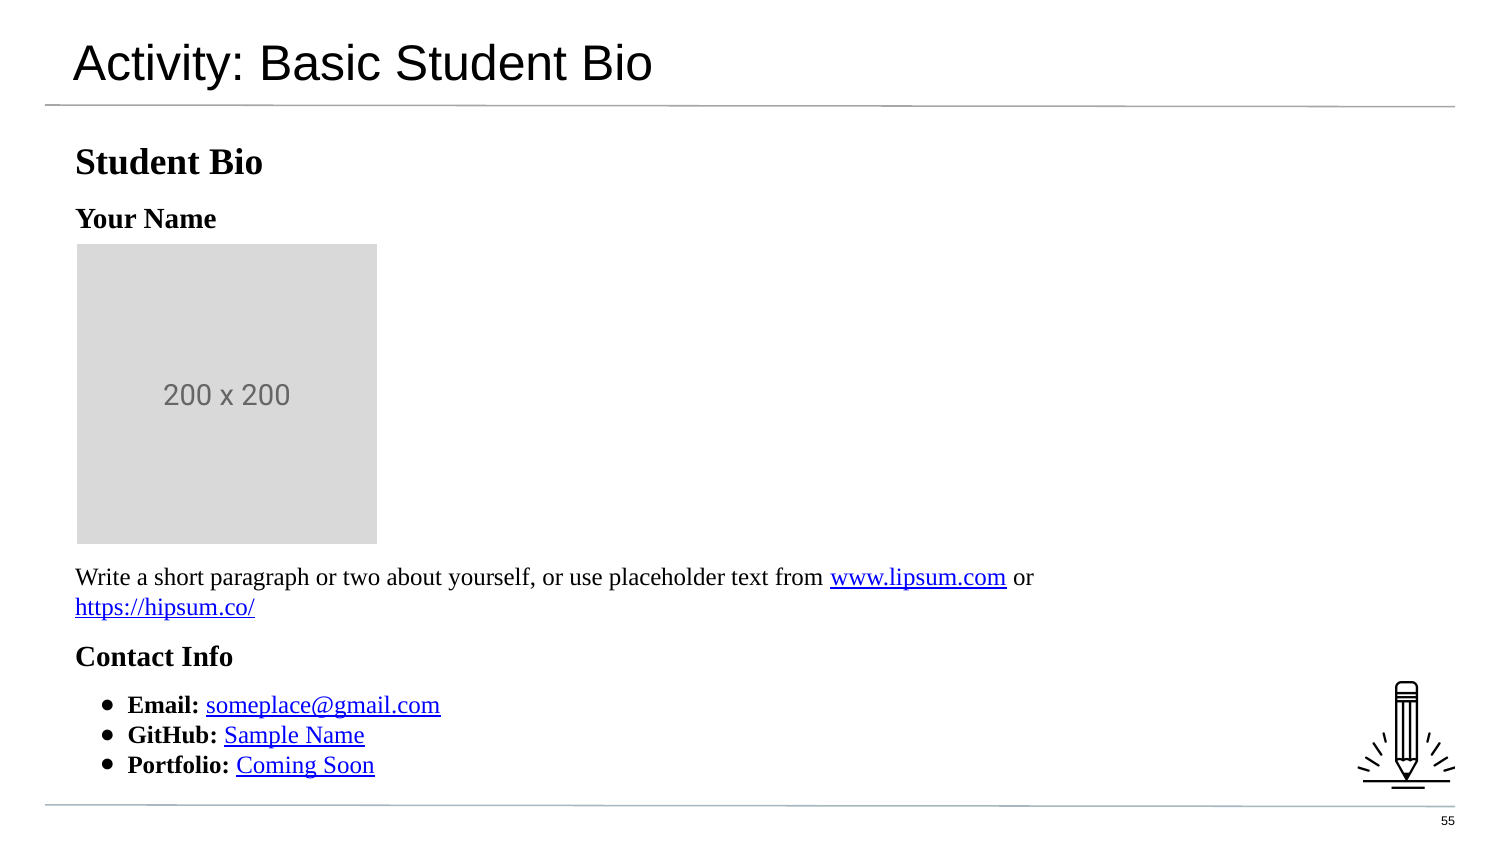

# Activity: Basic Student Bio
Student Bio
Your Name

Write a short paragraph or two about yourself, or use placeholder text from www.lipsum.com or https://hipsum.co/
Contact Info
Email: someplace@gmail.com
GitHub: Sample Name
Portfolio: Coming Soon
200 x 200